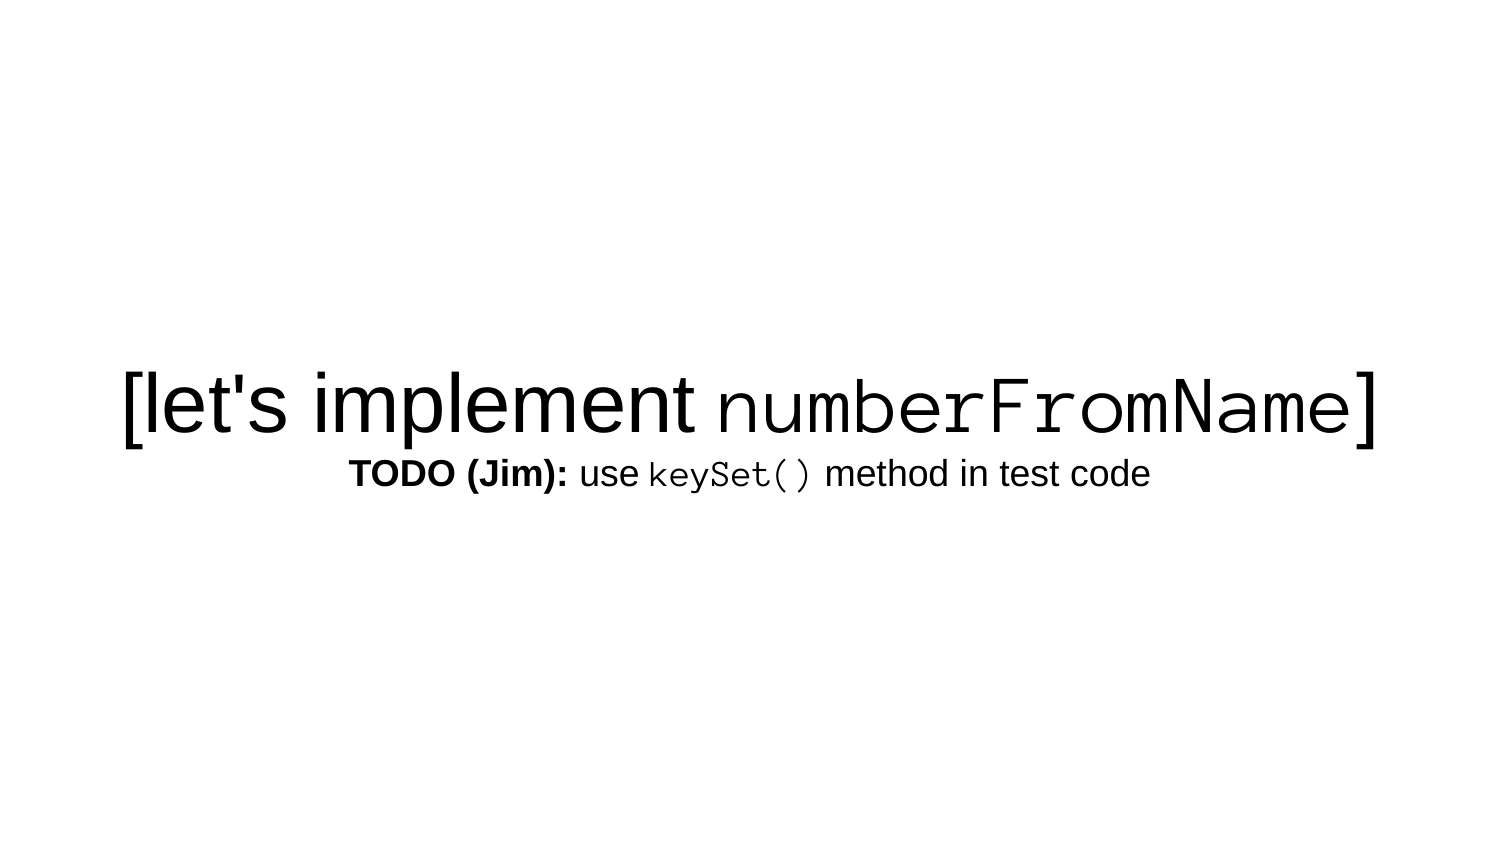

# [let's implement numberFromName] TODO (Jim): use keySet() method in test code